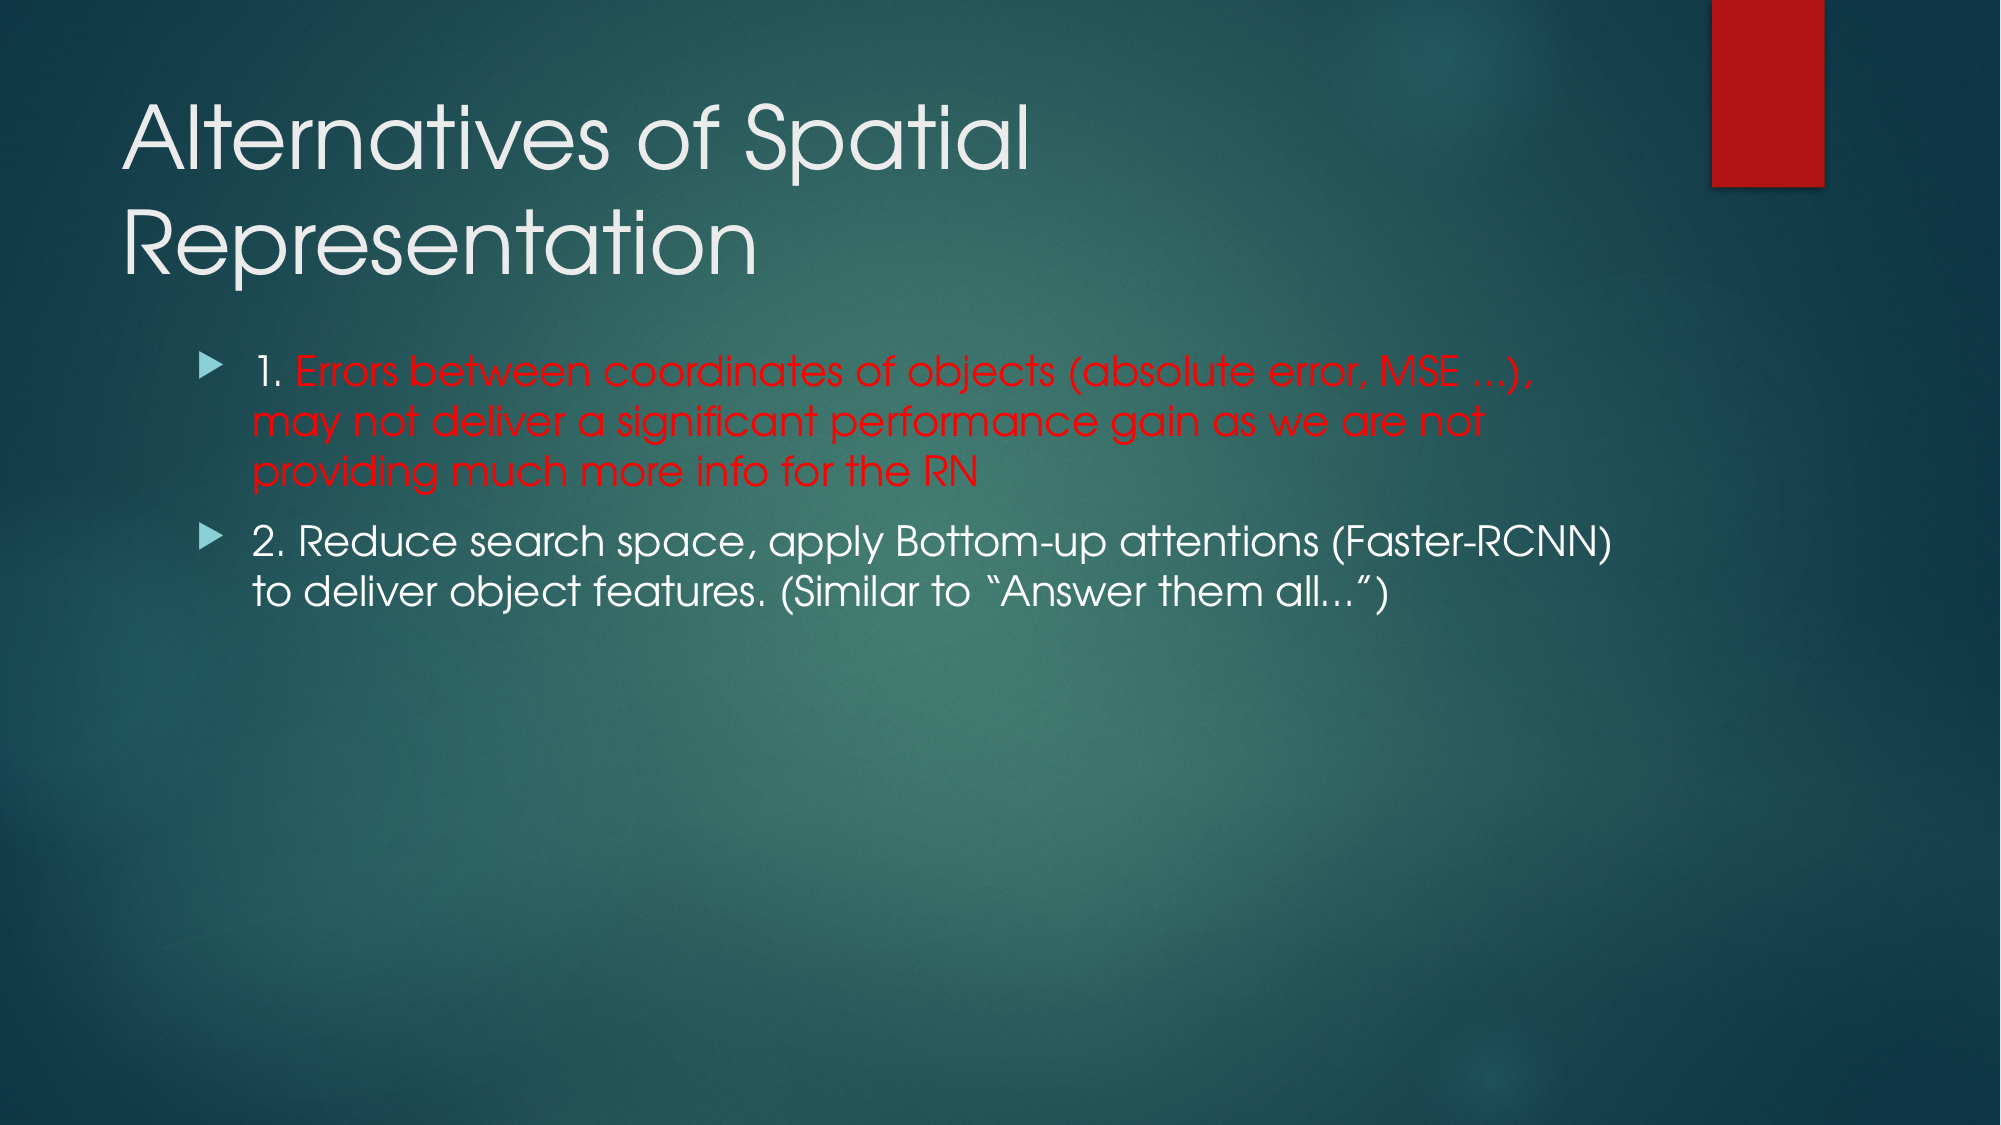

# Alternatives of Spatial Representation
1. Errors between coordinates of objects (absolute error, MSE …), may not deliver a significant performance gain as we are not providing much more info for the RN
2. Reduce search space, apply Bottom-up attentions (Faster-RCNN) to deliver object features. (Similar to “Answer them all…”)